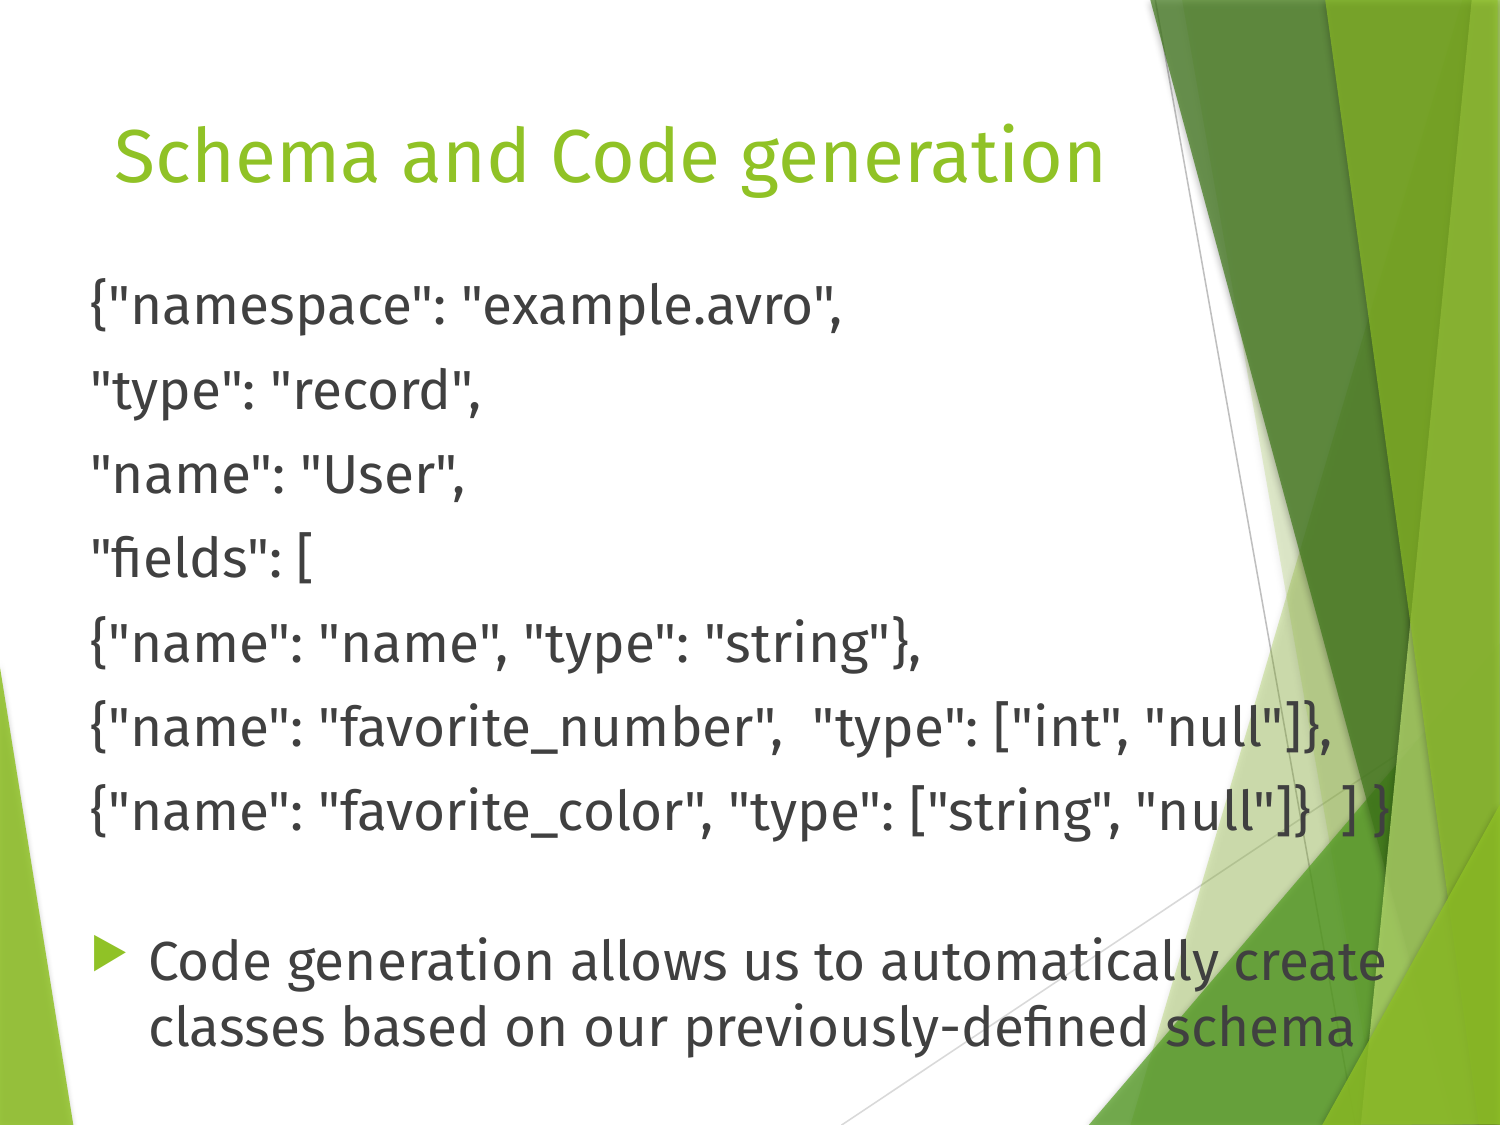

# Schema and Code generation
{"namespace": "example.avro",
"type": "record",
"name": "User",
"fields": [
{"name": "name", "type": "string"},
{"name": "favorite_number",  "type": ["int", "null"]},
{"name": "favorite_color", "type": ["string", "null"]}  ] }
Code generation allows us to automatically create classes based on our previously-defined schema